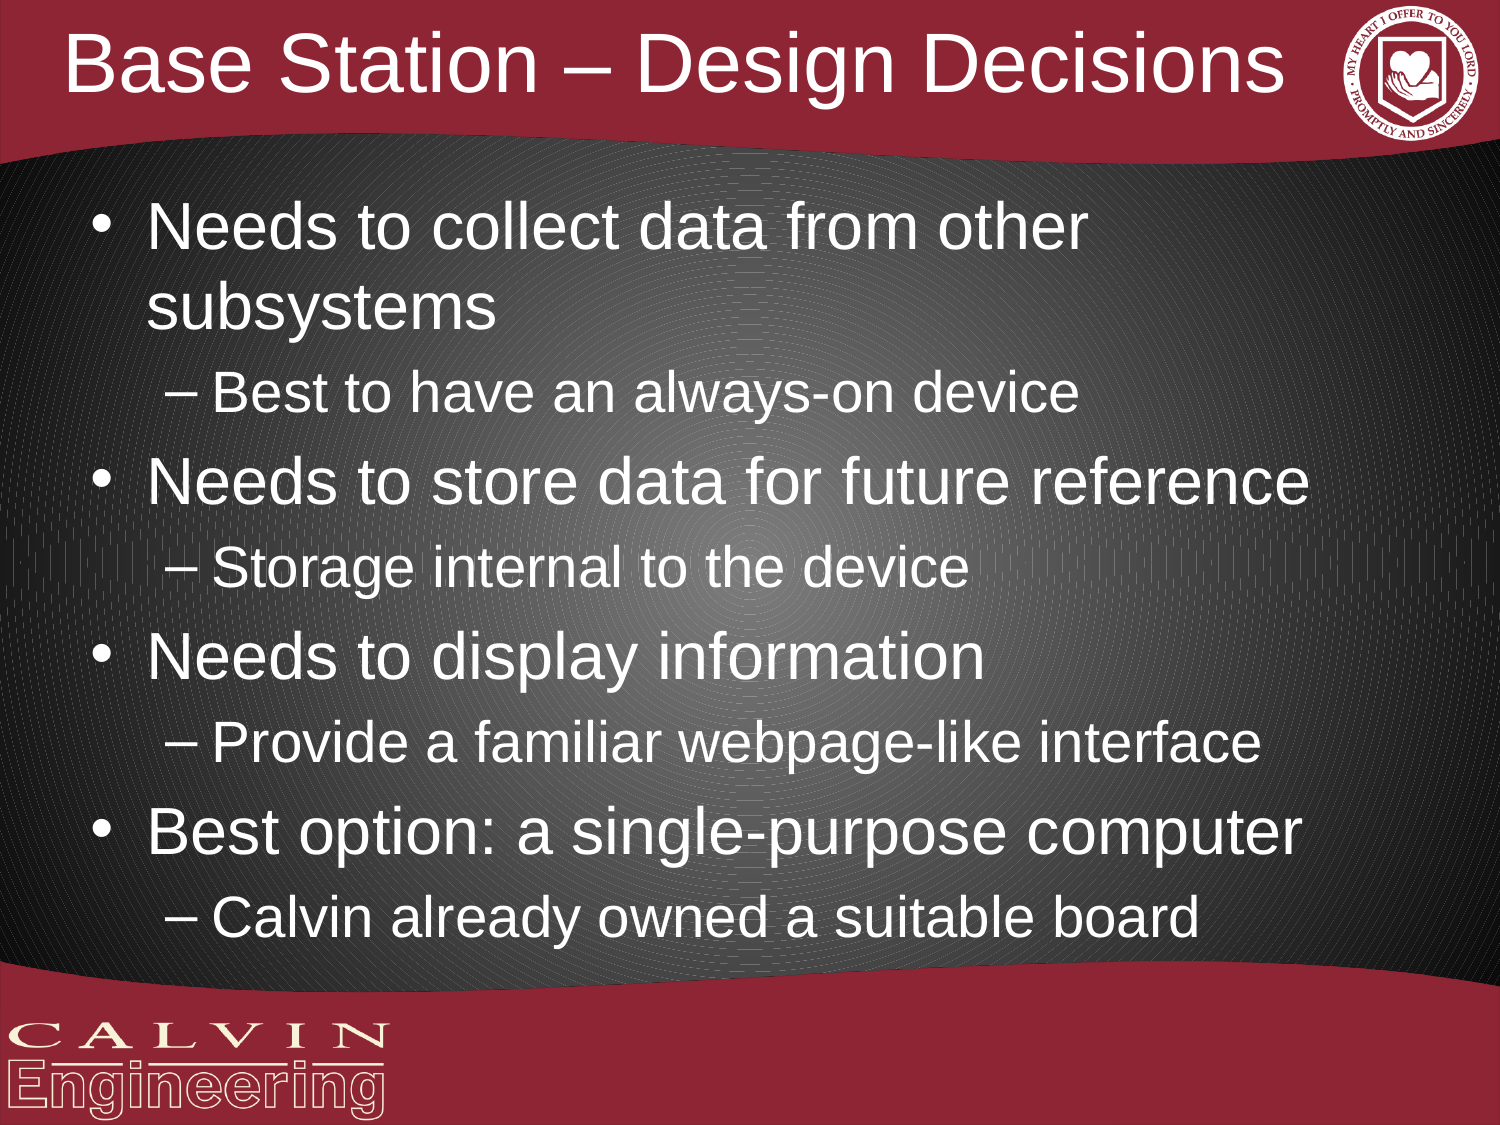

# Base Station – Design Decisions
Needs to collect data from other subsystems
Best to have an always-on device
Needs to store data for future reference
Storage internal to the device
Needs to display information
Provide a familiar webpage-like interface
Best option: a single-purpose computer
Calvin already owned a suitable board